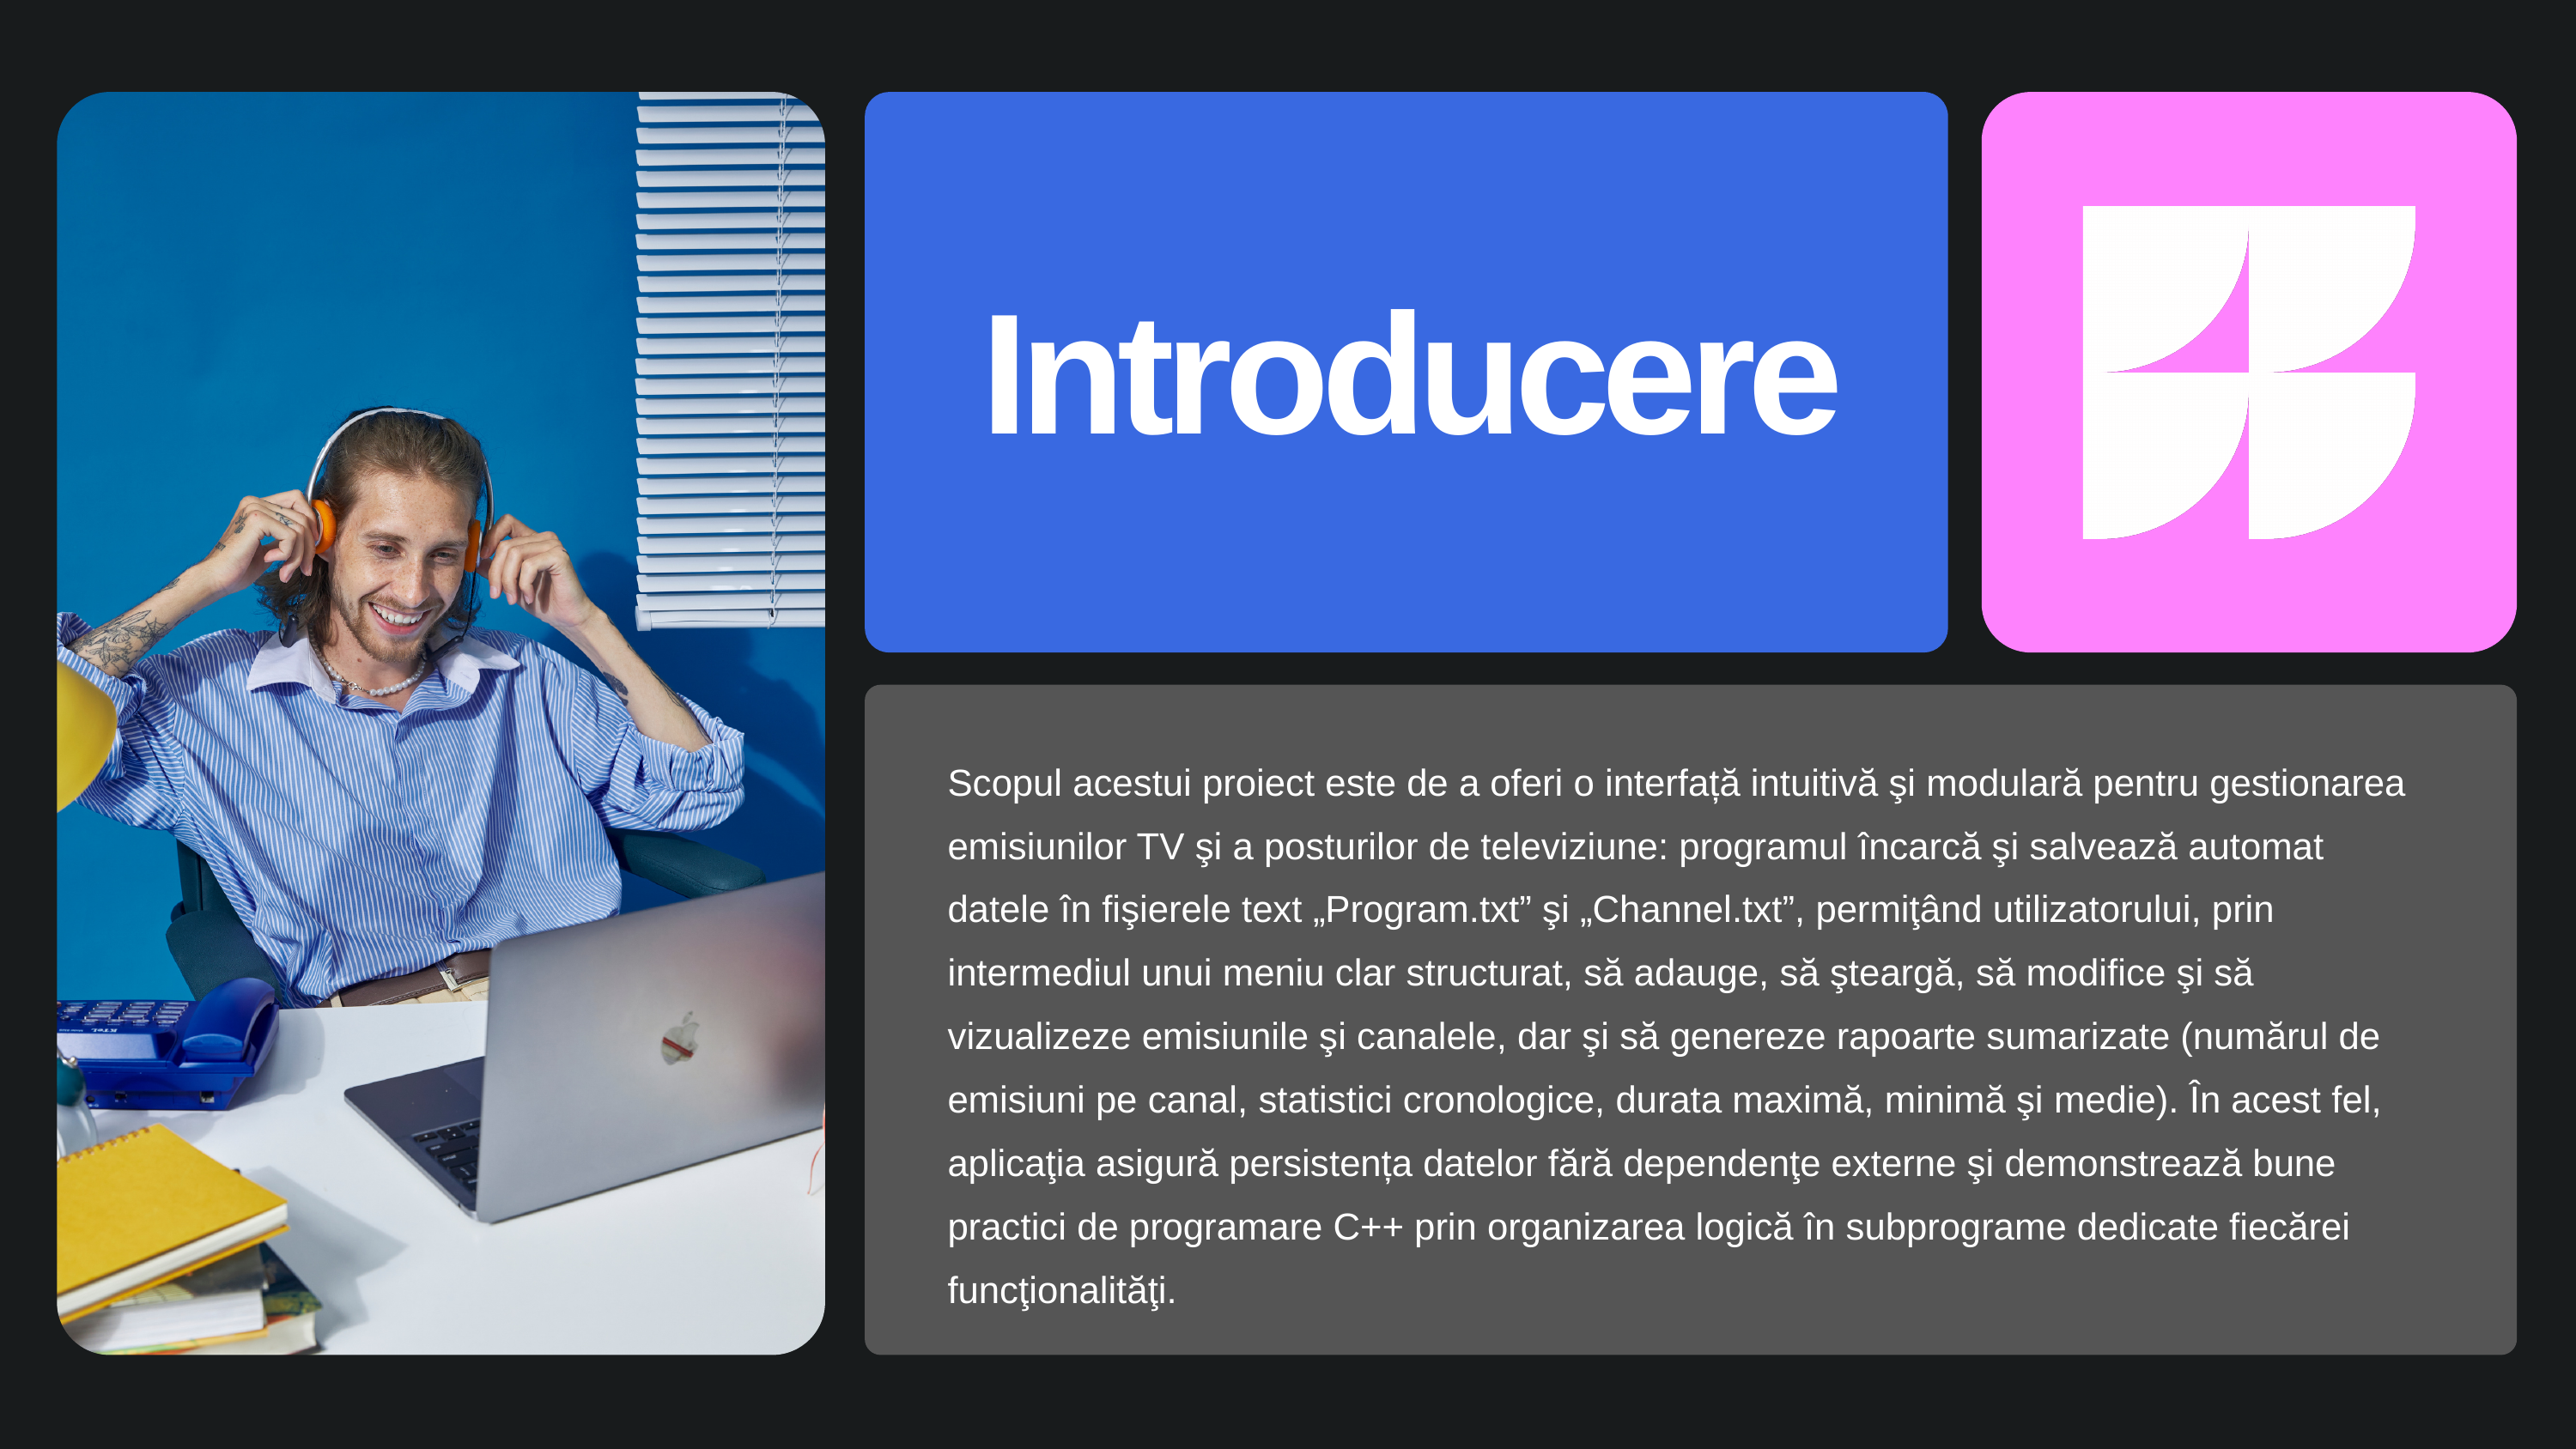

Introducere

Scopul acestui proiect este de a oferi o interfață intuitivă şi modulară pentru gestionarea emisiunilor TV şi a posturilor de televiziune: programul încarcă şi salvează automat datele în fişierele text „Program.txt” şi „Channel.txt”, permiţând utilizatorului, prin intermediul unui meniu clar structurat, să adauge, să şteargă, să modifice şi să vizualizeze emisiunile şi canalele, dar şi să genereze rapoarte sumarizate (numărul de emisiuni pe canal, statistici cronologice, durata maximă, minimă şi medie). În acest fel, aplicaţia asigură persistența datelor fără dependenţe externe şi demonstrează bune practici de programare C++ prin organizarea logică în subprograme dedicate fiecărei funcţionalităţi.